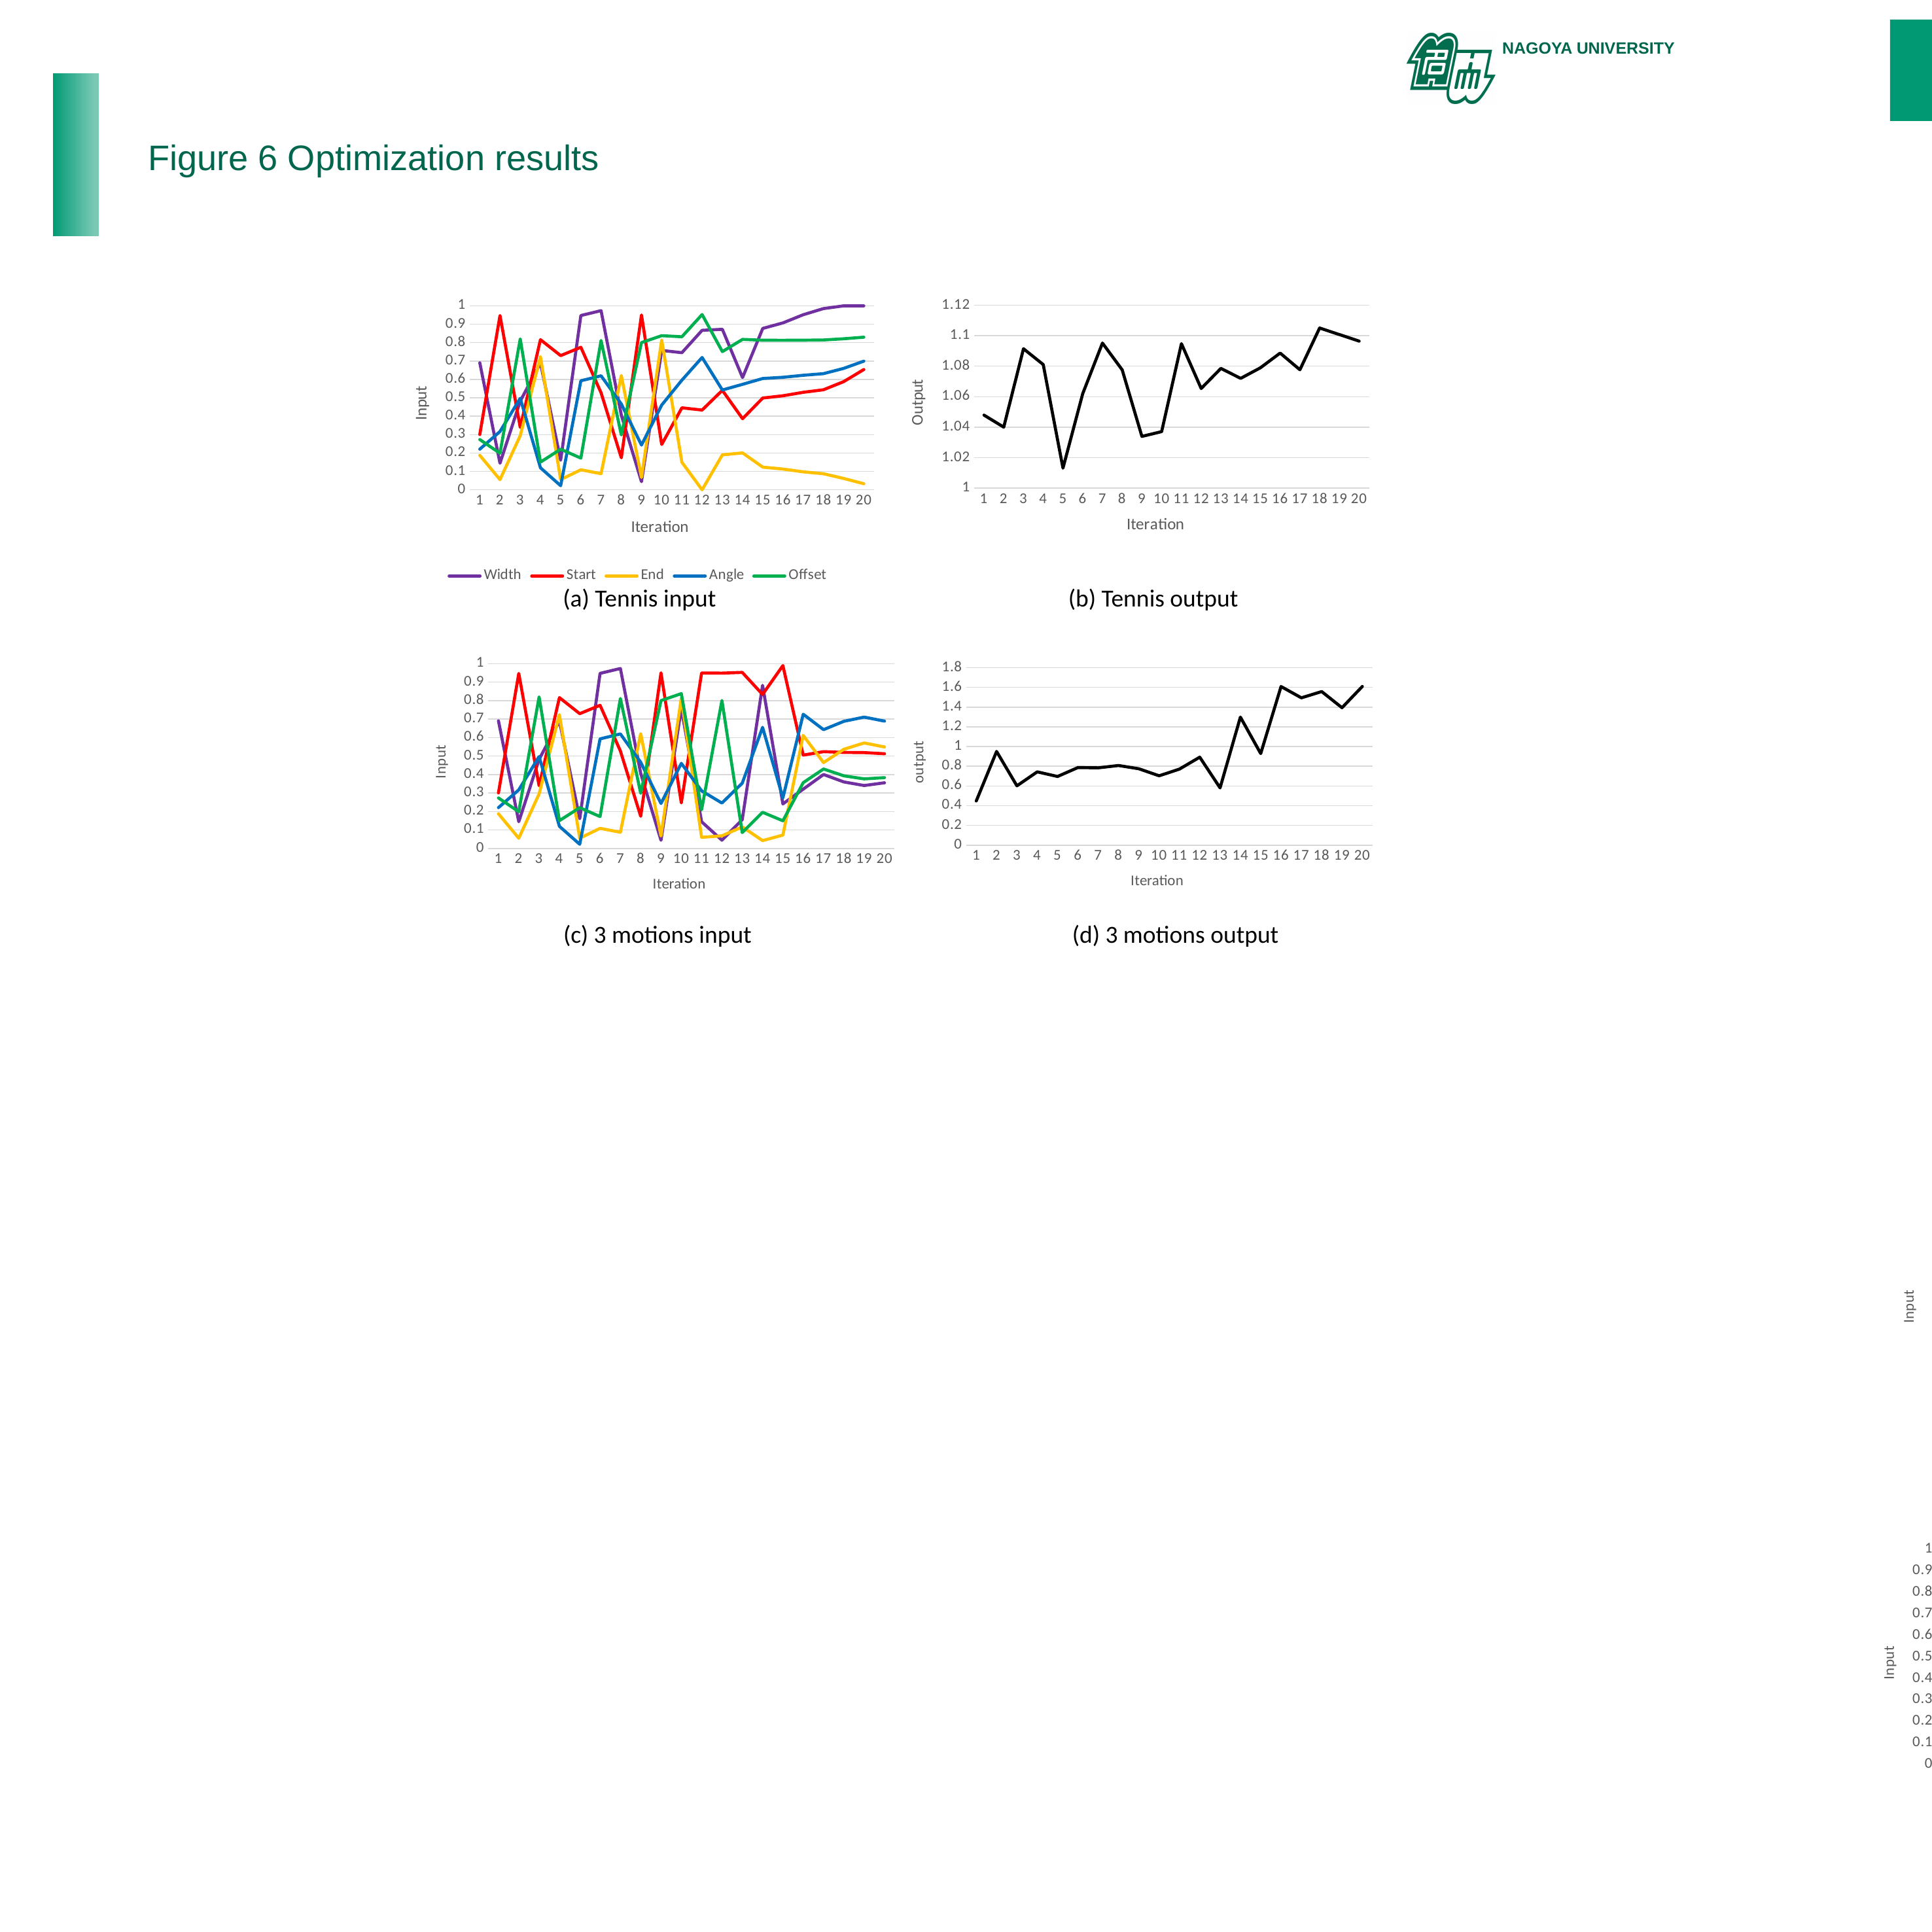

# Figure 6 Optimization results

### Chart

| Category |  |  |  |  |  |
|---|---|---|---|---|---|

### Chart

| Category |  |
|---|---|
(a) Tennis input
(b) Tennis output

### Chart

| Category |  |  |  |  |  |
|---|---|---|---|---|---|

### Chart

| Category |  |
|---|---|
(d) 3 motions output
(c) 3 motions input

### Chart

| Category |  |  |  |  |  |
|---|---|---|---|---|---|

### Chart

| Category |  |
|---|---|

### Chart

| Category |  |  |  |  |  |
|---|---|---|---|---|---|

### Chart

| Category |  |
|---|---|